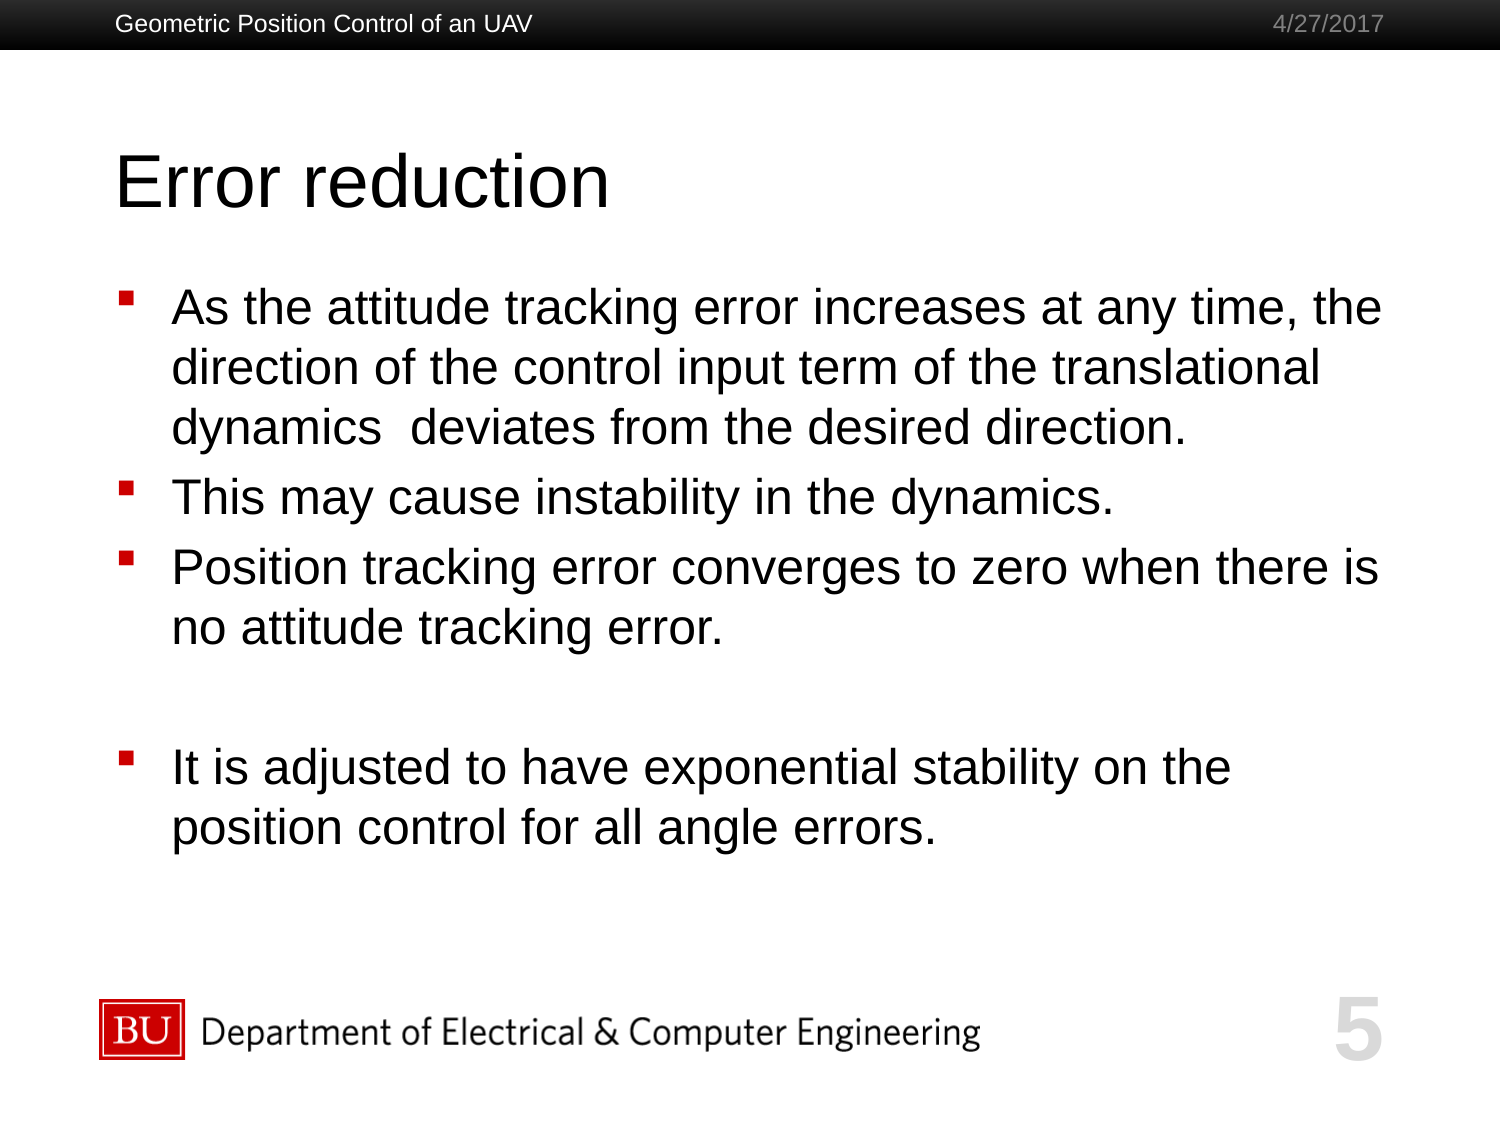

Geometric Position Control of an UAV
4/27/2017
# Error reduction
As the attitude tracking error increases at any time, the direction of the control input term of the translational dynamics  deviates from the desired direction.
This may cause instability in the dynamics.
Position tracking error converges to zero when there is no attitude tracking error.

It is adjusted to have exponential stability on the position control for all angle errors.
5